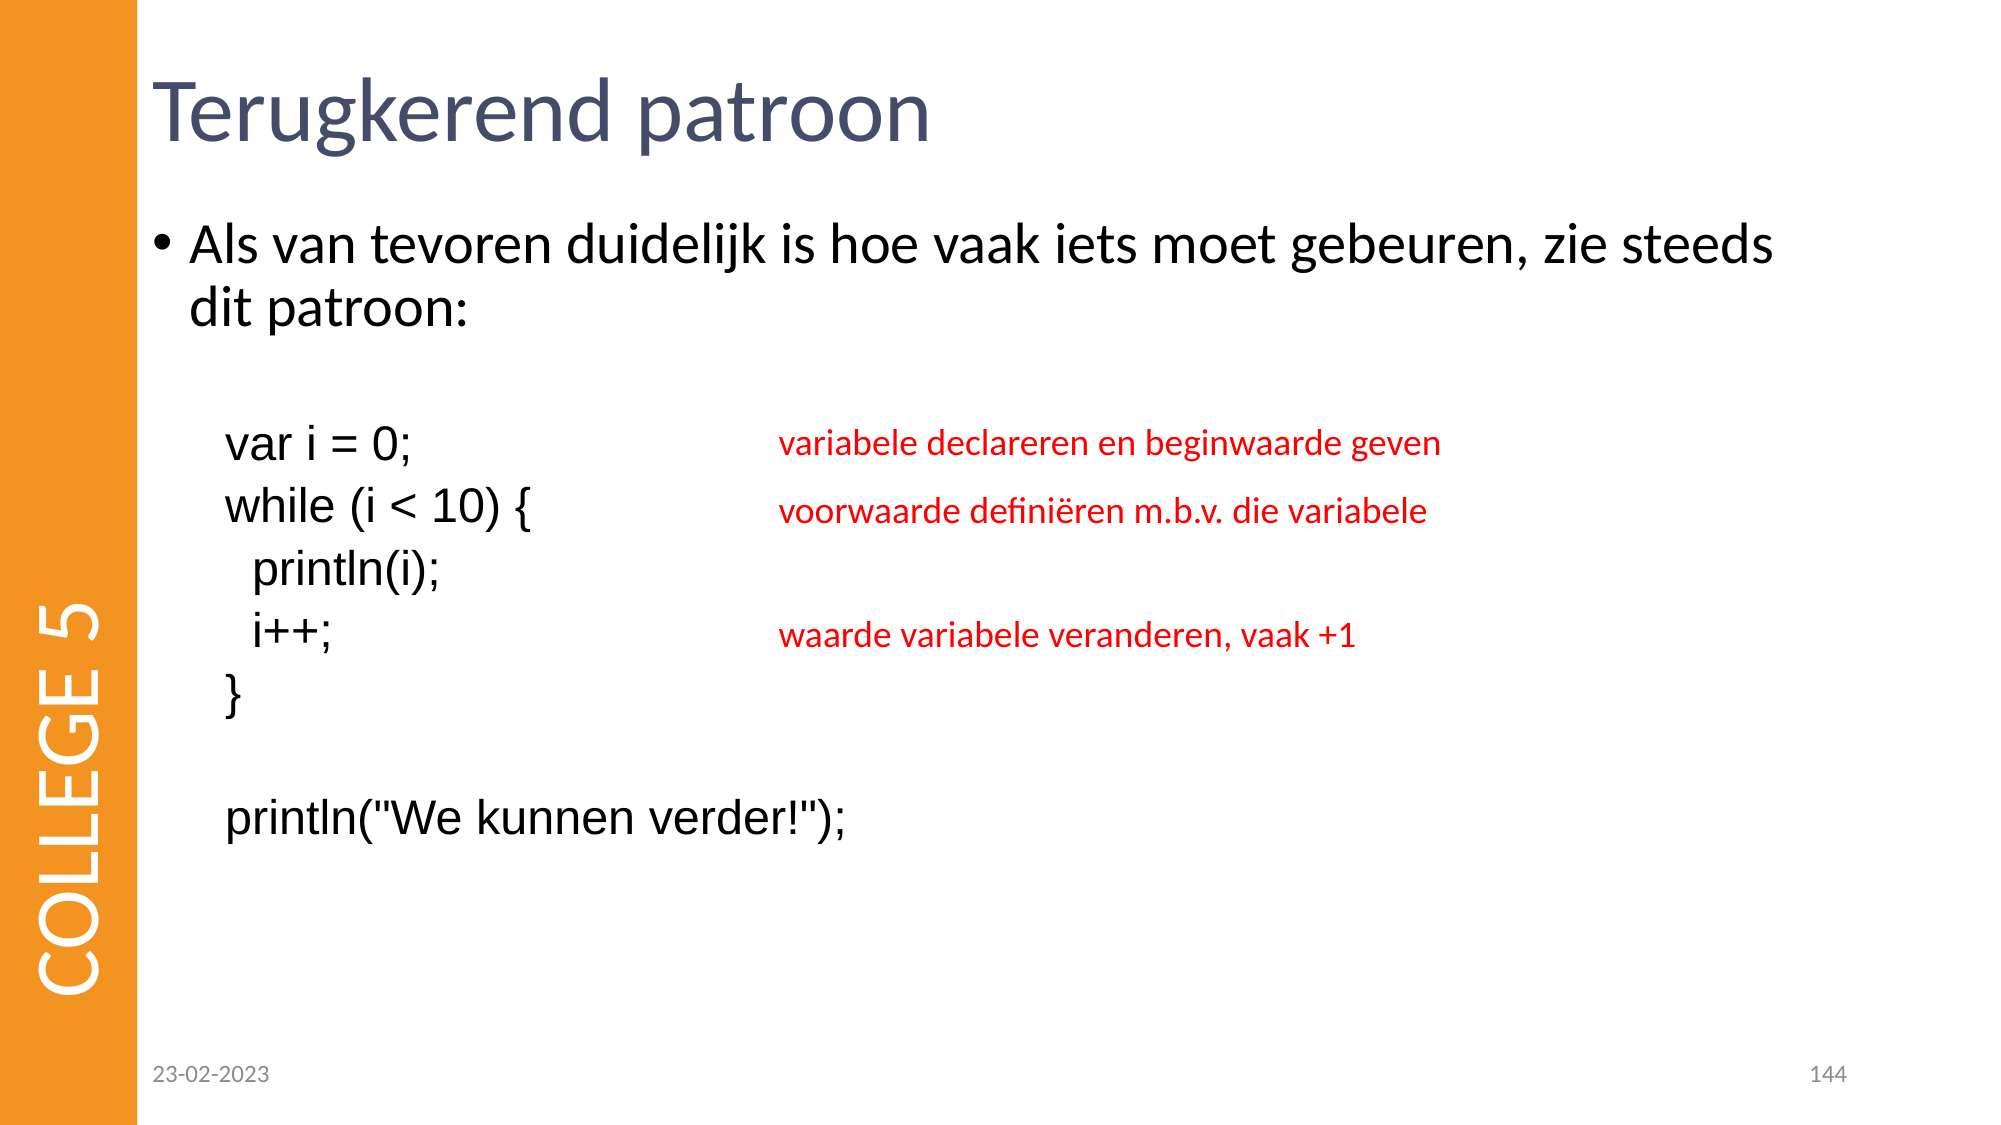

# Terugkerend patroon
Als van tevoren duidelijk is hoe vaak iets moet gebeuren, zie steeds dit patroon:

variabele declareren en beginwaarde geven
var i = 0;
while (i < 10) {
  println(i);
  i++;
}

println("We kunnen verder!");

COLLEGE 5
voorwaarde definiëren m.b.v. die variabele
waarde variabele veranderen, vaak +1
23-02-2023

144